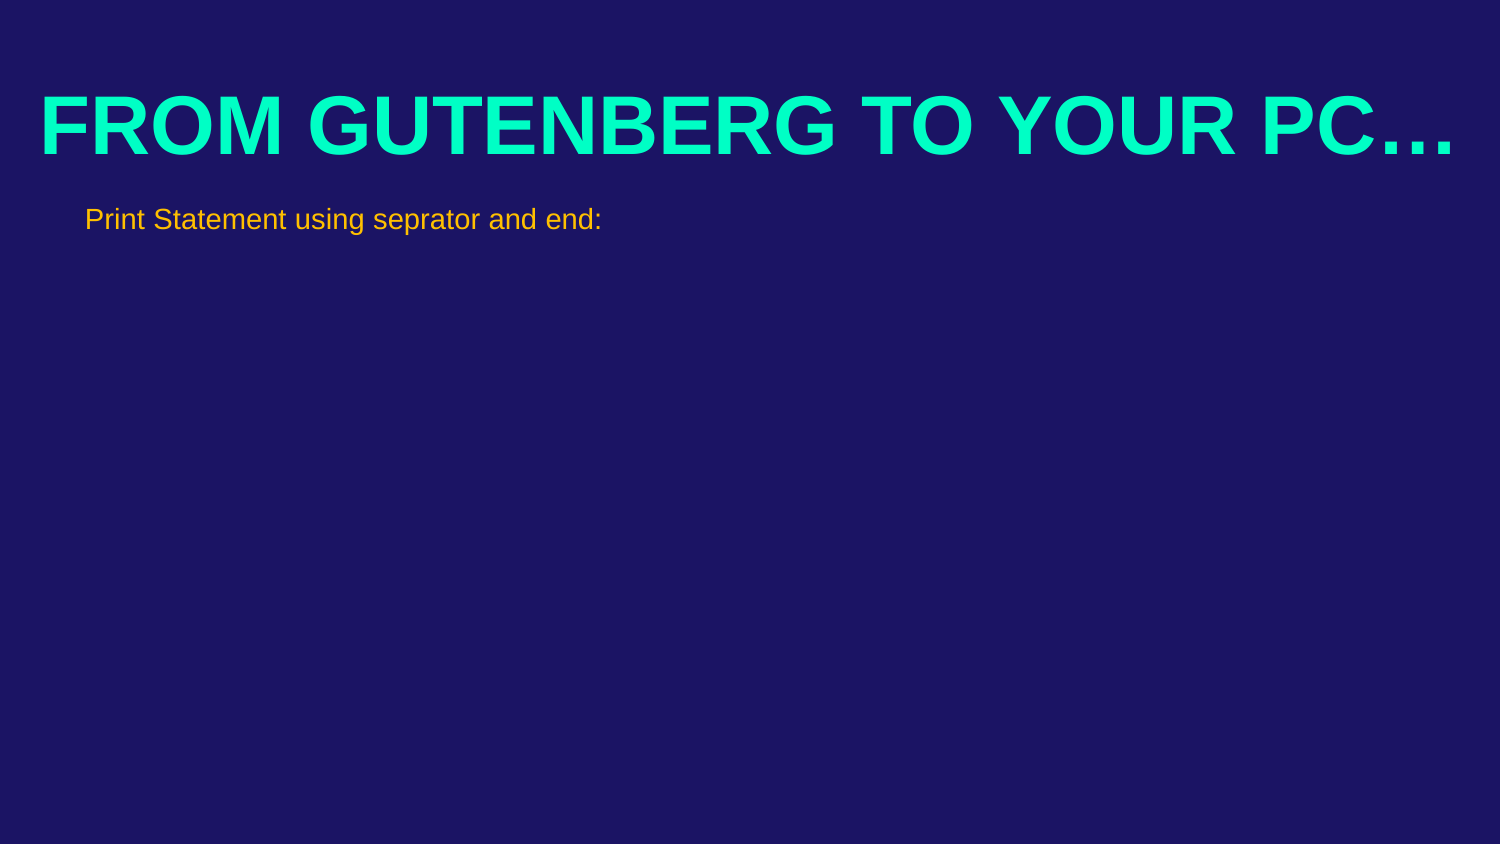

# FROM GUTENBERG TO YOUR PC…
Print Statement using seprator and end: